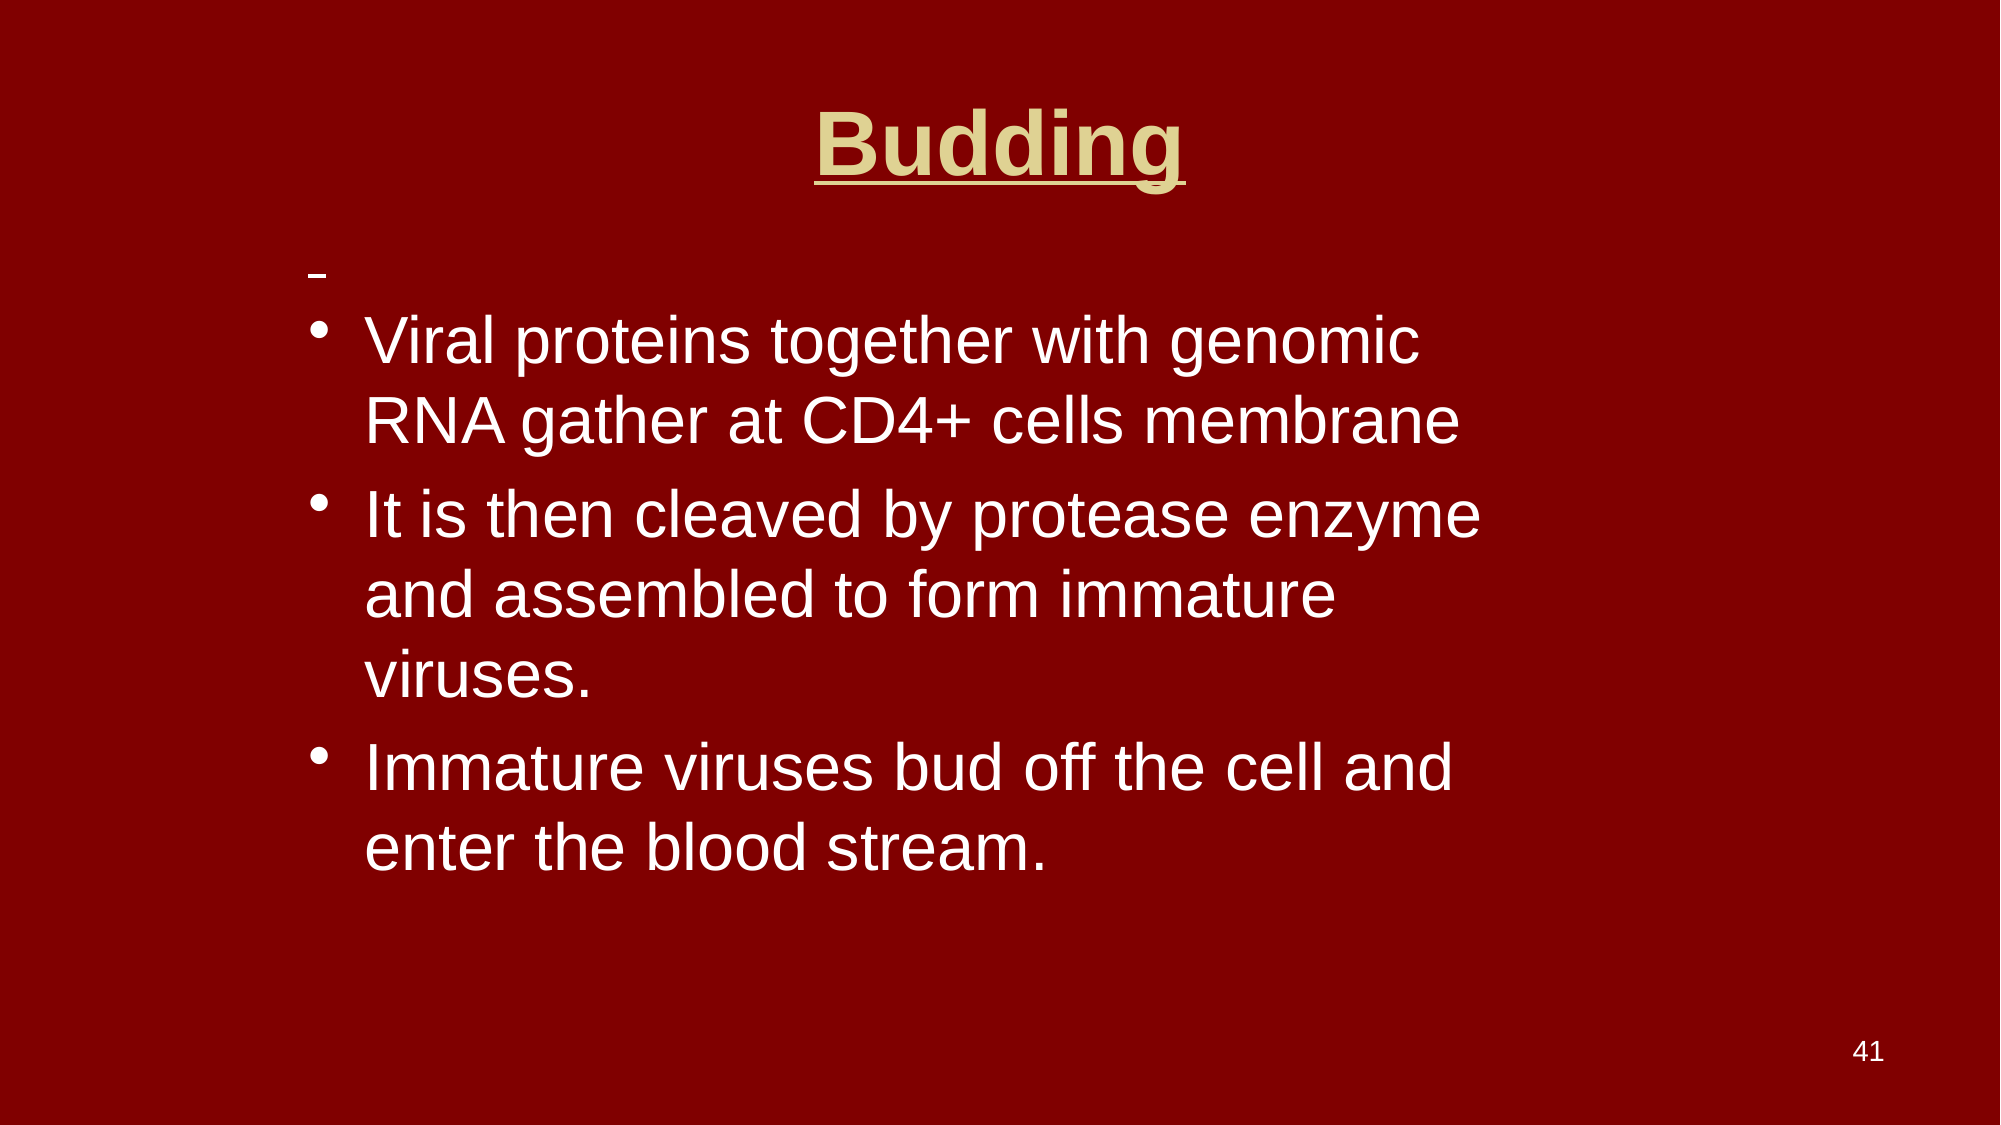

# Budding

Viral proteins together with genomic RNA gather at CD4+ cells membrane
It is then cleaved by protease enzyme and assembled to form immature viruses.
Immature viruses bud off the cell and enter the blood stream.

41